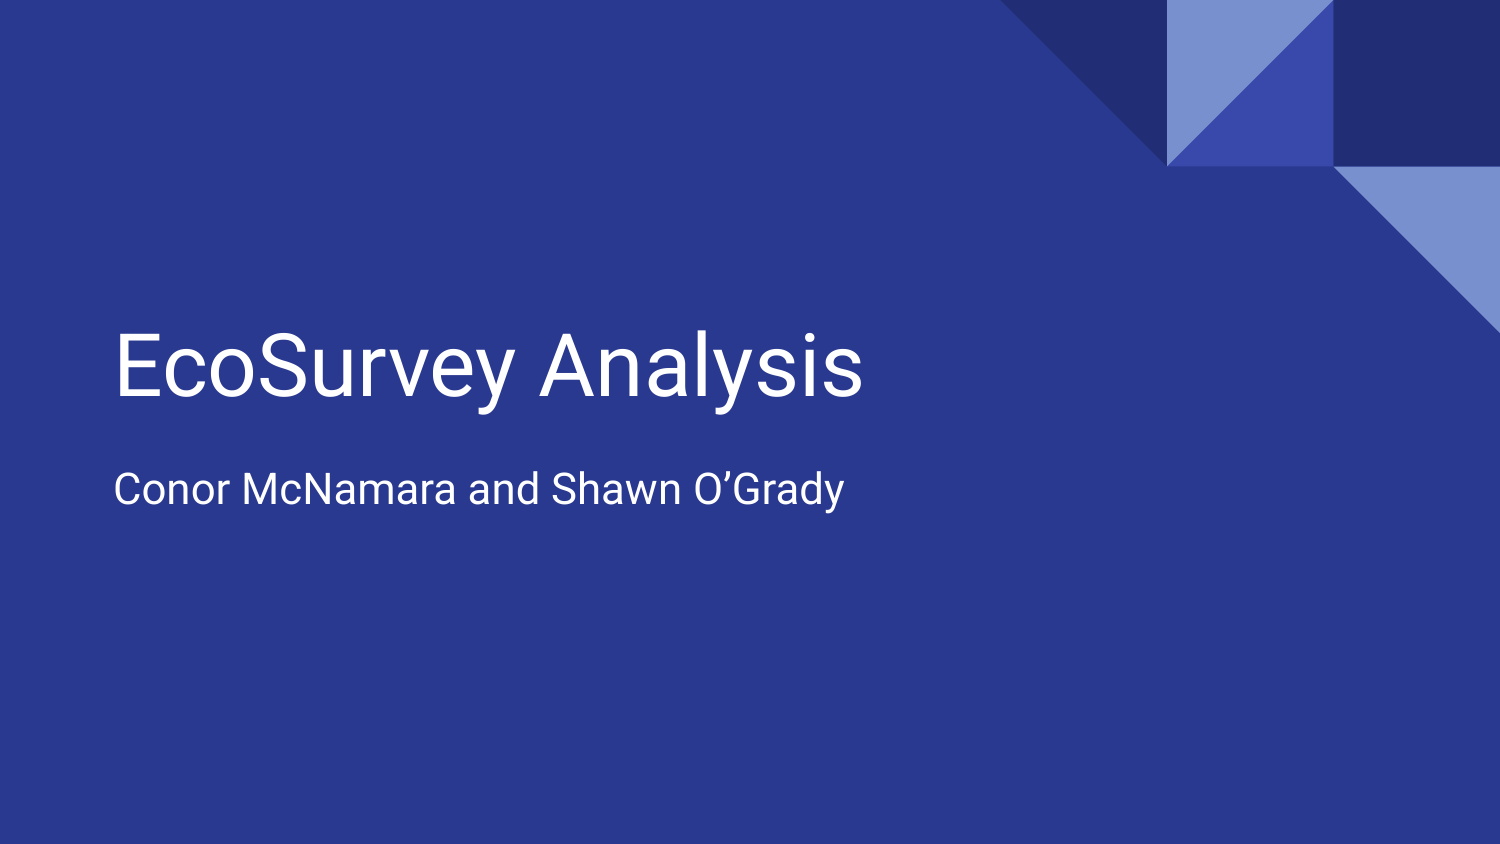

# EcoSurvey Analysis
Conor McNamara and Shawn O’Grady